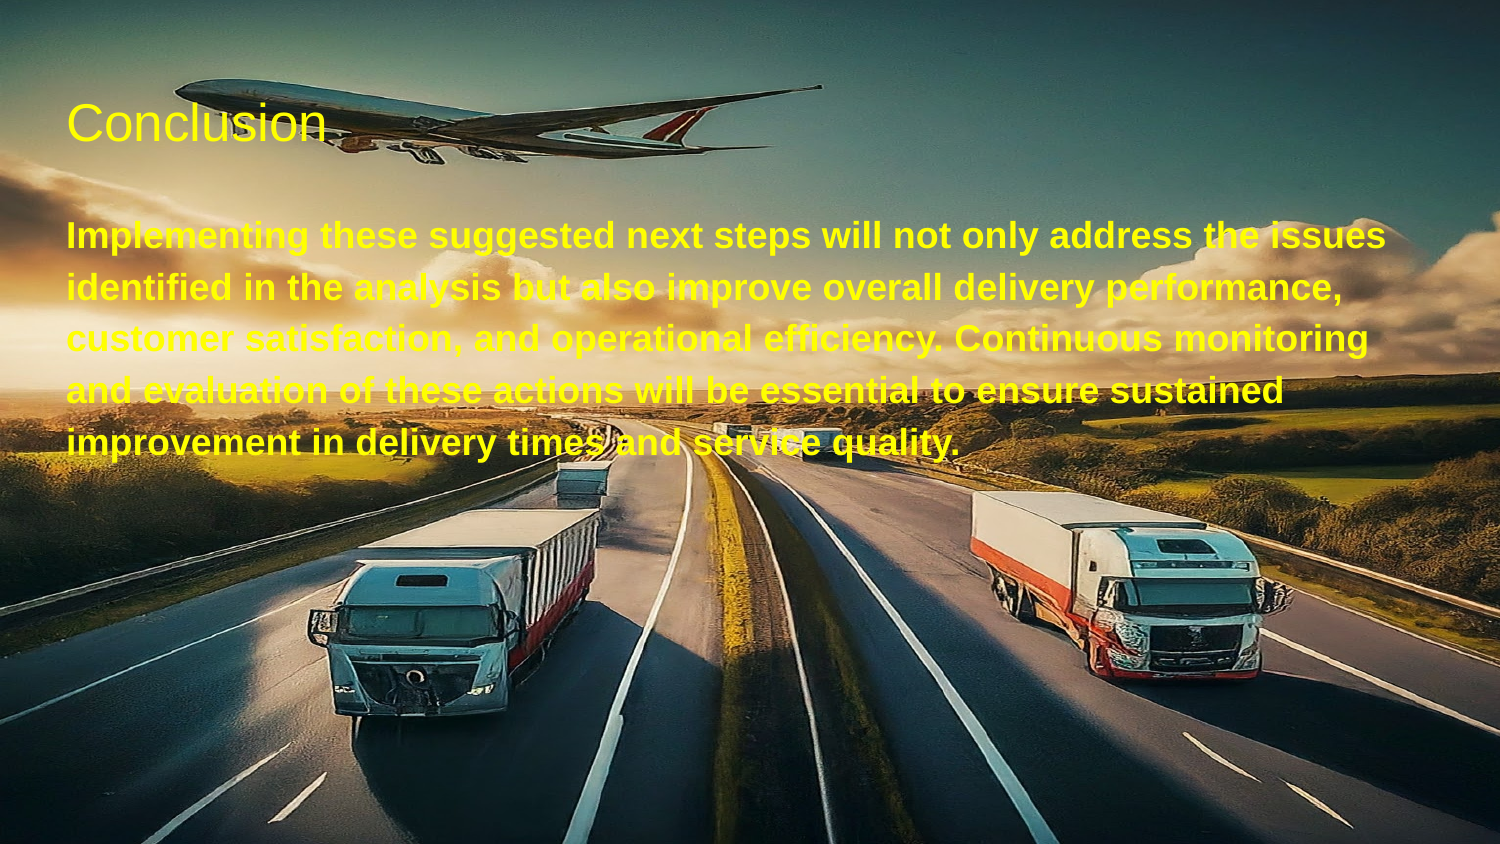

# Conclusion
Implementing these suggested next steps will not only address the issues identified in the analysis but also improve overall delivery performance, customer satisfaction, and operational efficiency. Continuous monitoring and evaluation of these actions will be essential to ensure sustained improvement in delivery times and service quality.